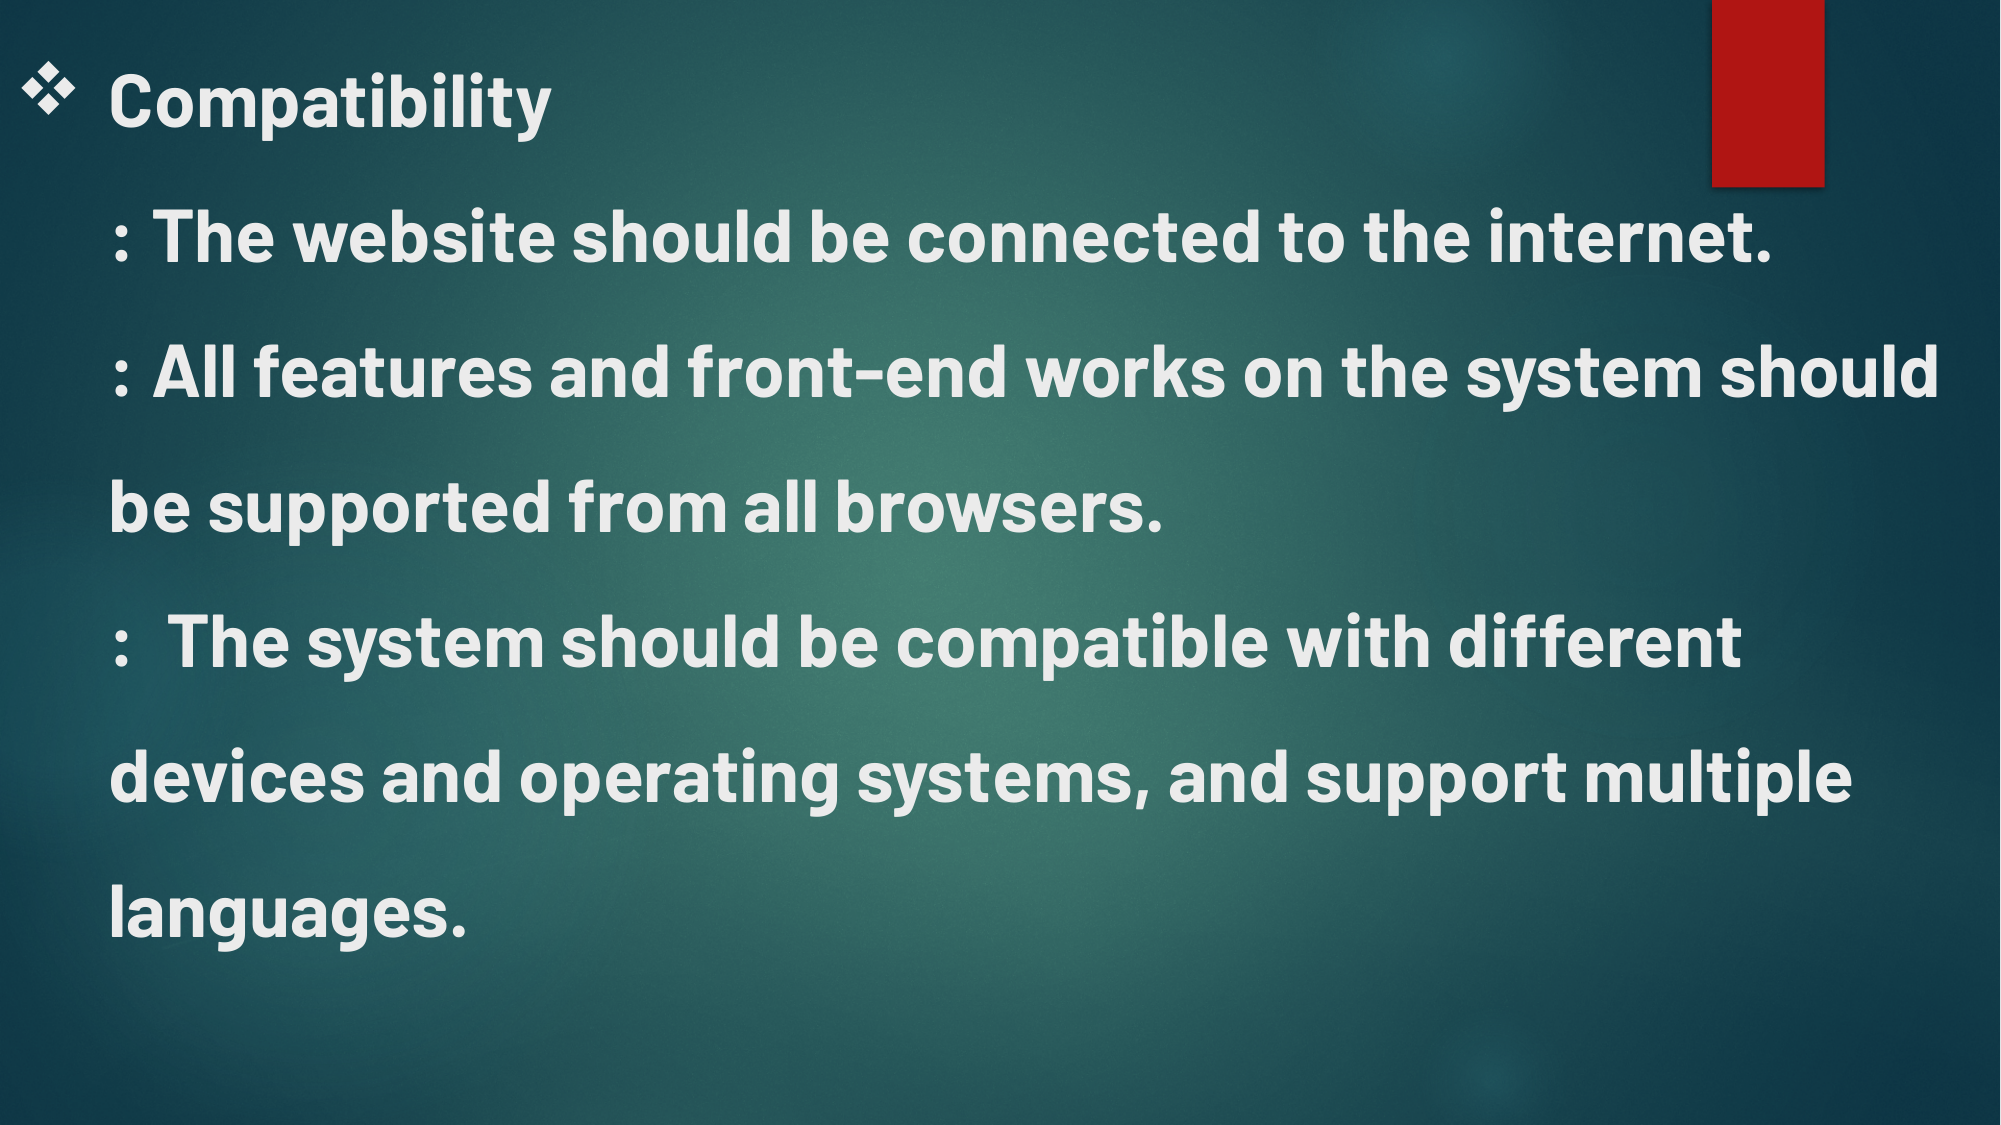

# Compatibility : The website should be connected to the internet. : All features and front-end works on the system should be supported from all browsers. :  The system should be compatible with different devices and operating systems, and support multiple languages.